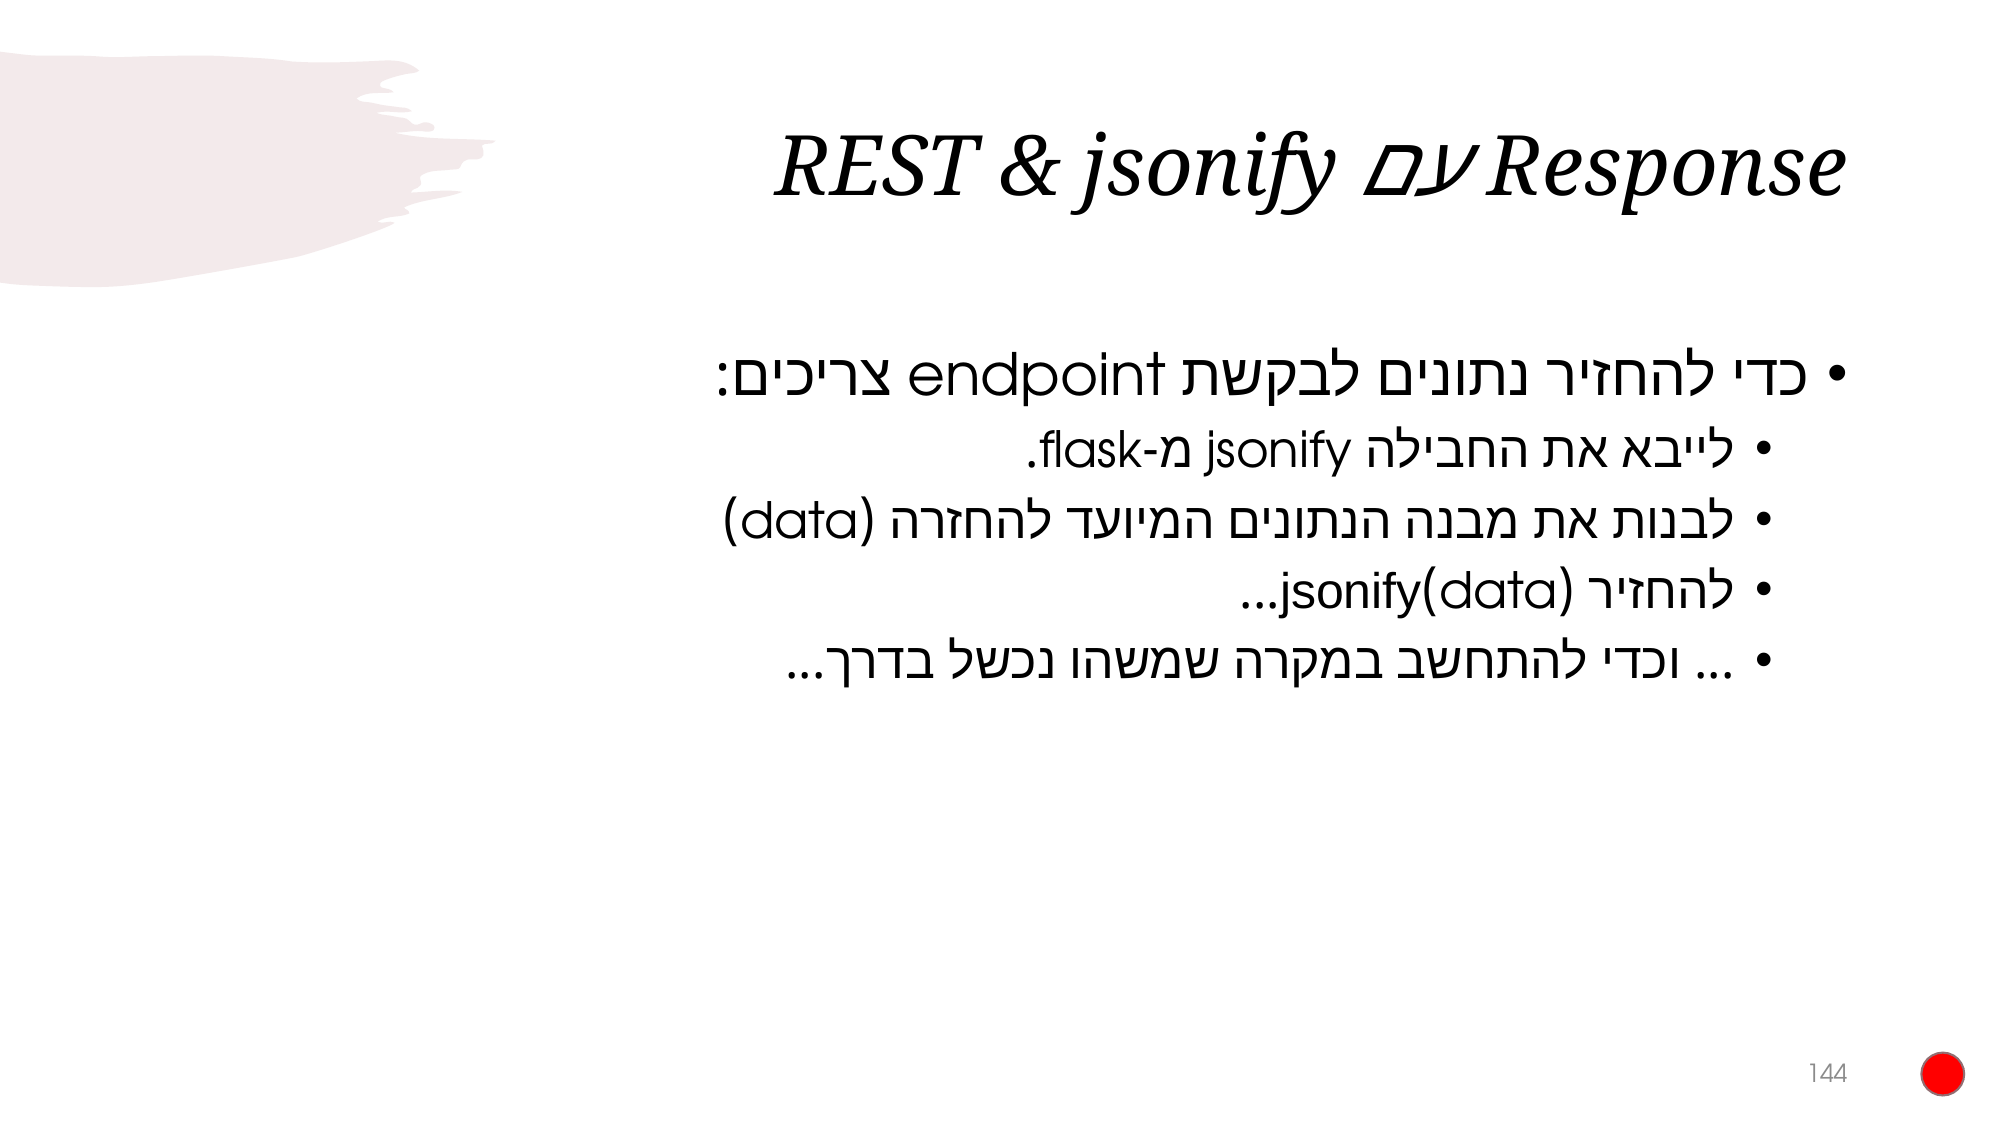

# Response עם REST & jsonify
כדי להחזיר נתונים לבקשת endpoint צריכים:
לייבא את החבילה jsonify מ-flask.
לבנות את מבנה הנתונים המיועד להחזרה (data)
להחזיר (data)jsonify...
... וכדי להתחשב במקרה שמשהו נכשל בדרך...

144